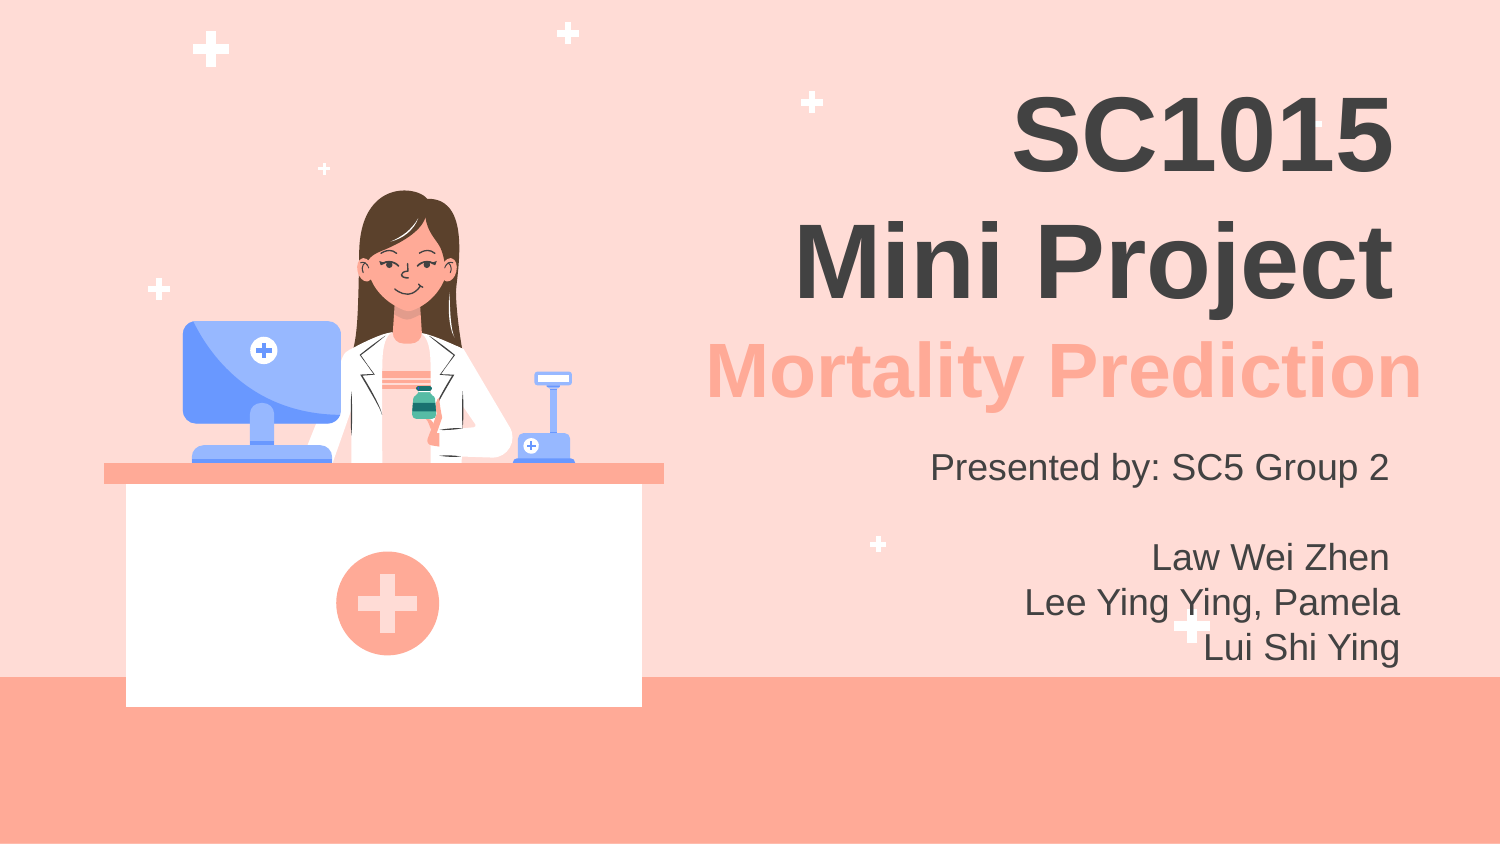

# SC1015
Mini Project
Mortality Prediction

Presented by: SC5 Group 2

Law Wei Zhen
Lee Ying Ying, Pamela
Lui Shi Ying